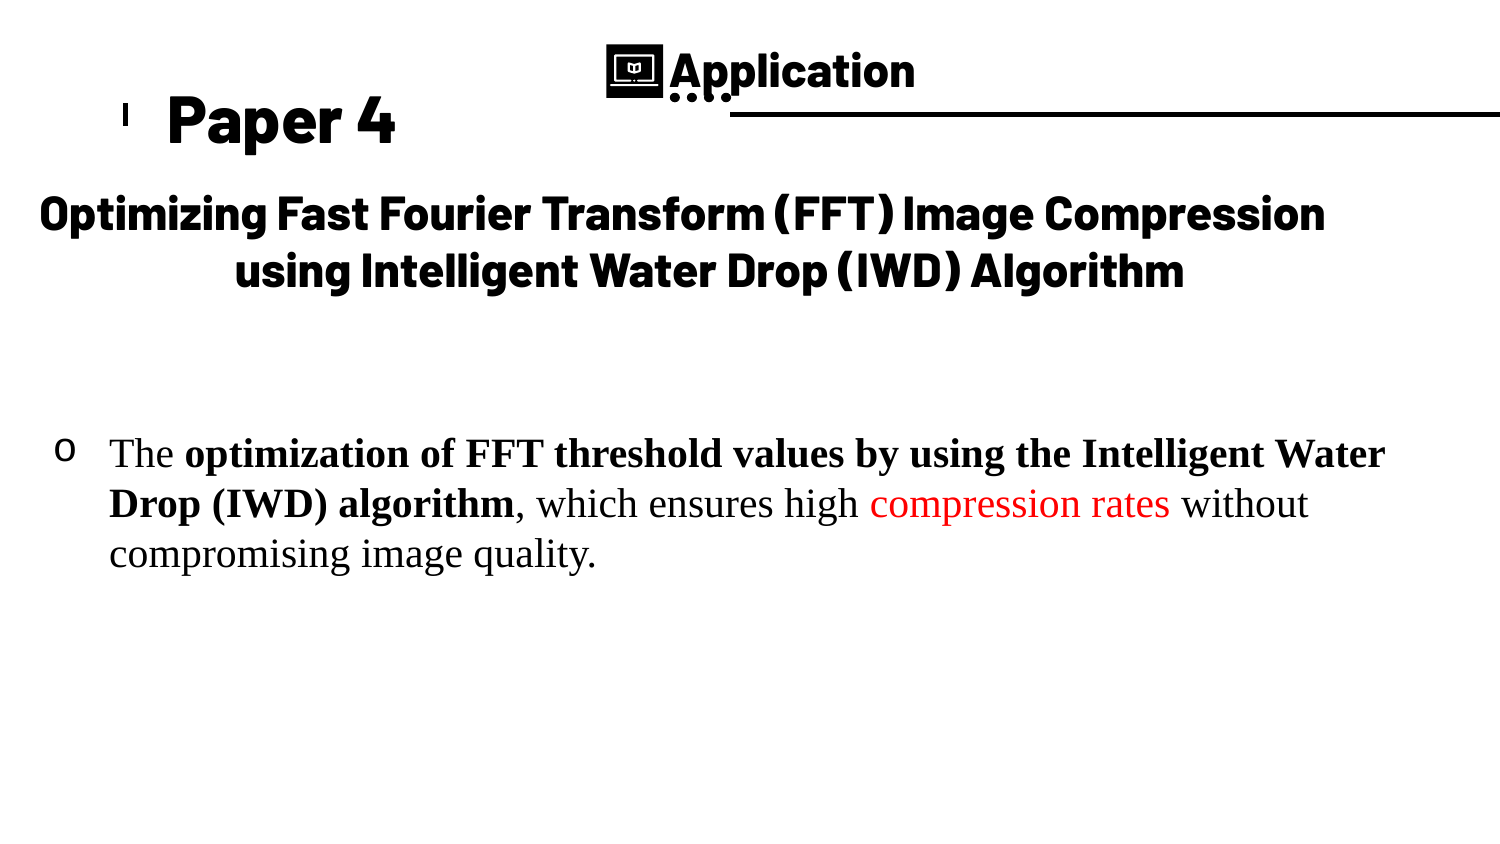

Application

# Paper 4

Optimizing Fast Fourier Transform (FFT) Image Compression using Intelligent Water Drop (IWD) Algorithm

The optimization of FFT threshold values by using the Intelligent Water Drop (IWD) algorithm, which ensures high compression rates without compromising image quality.